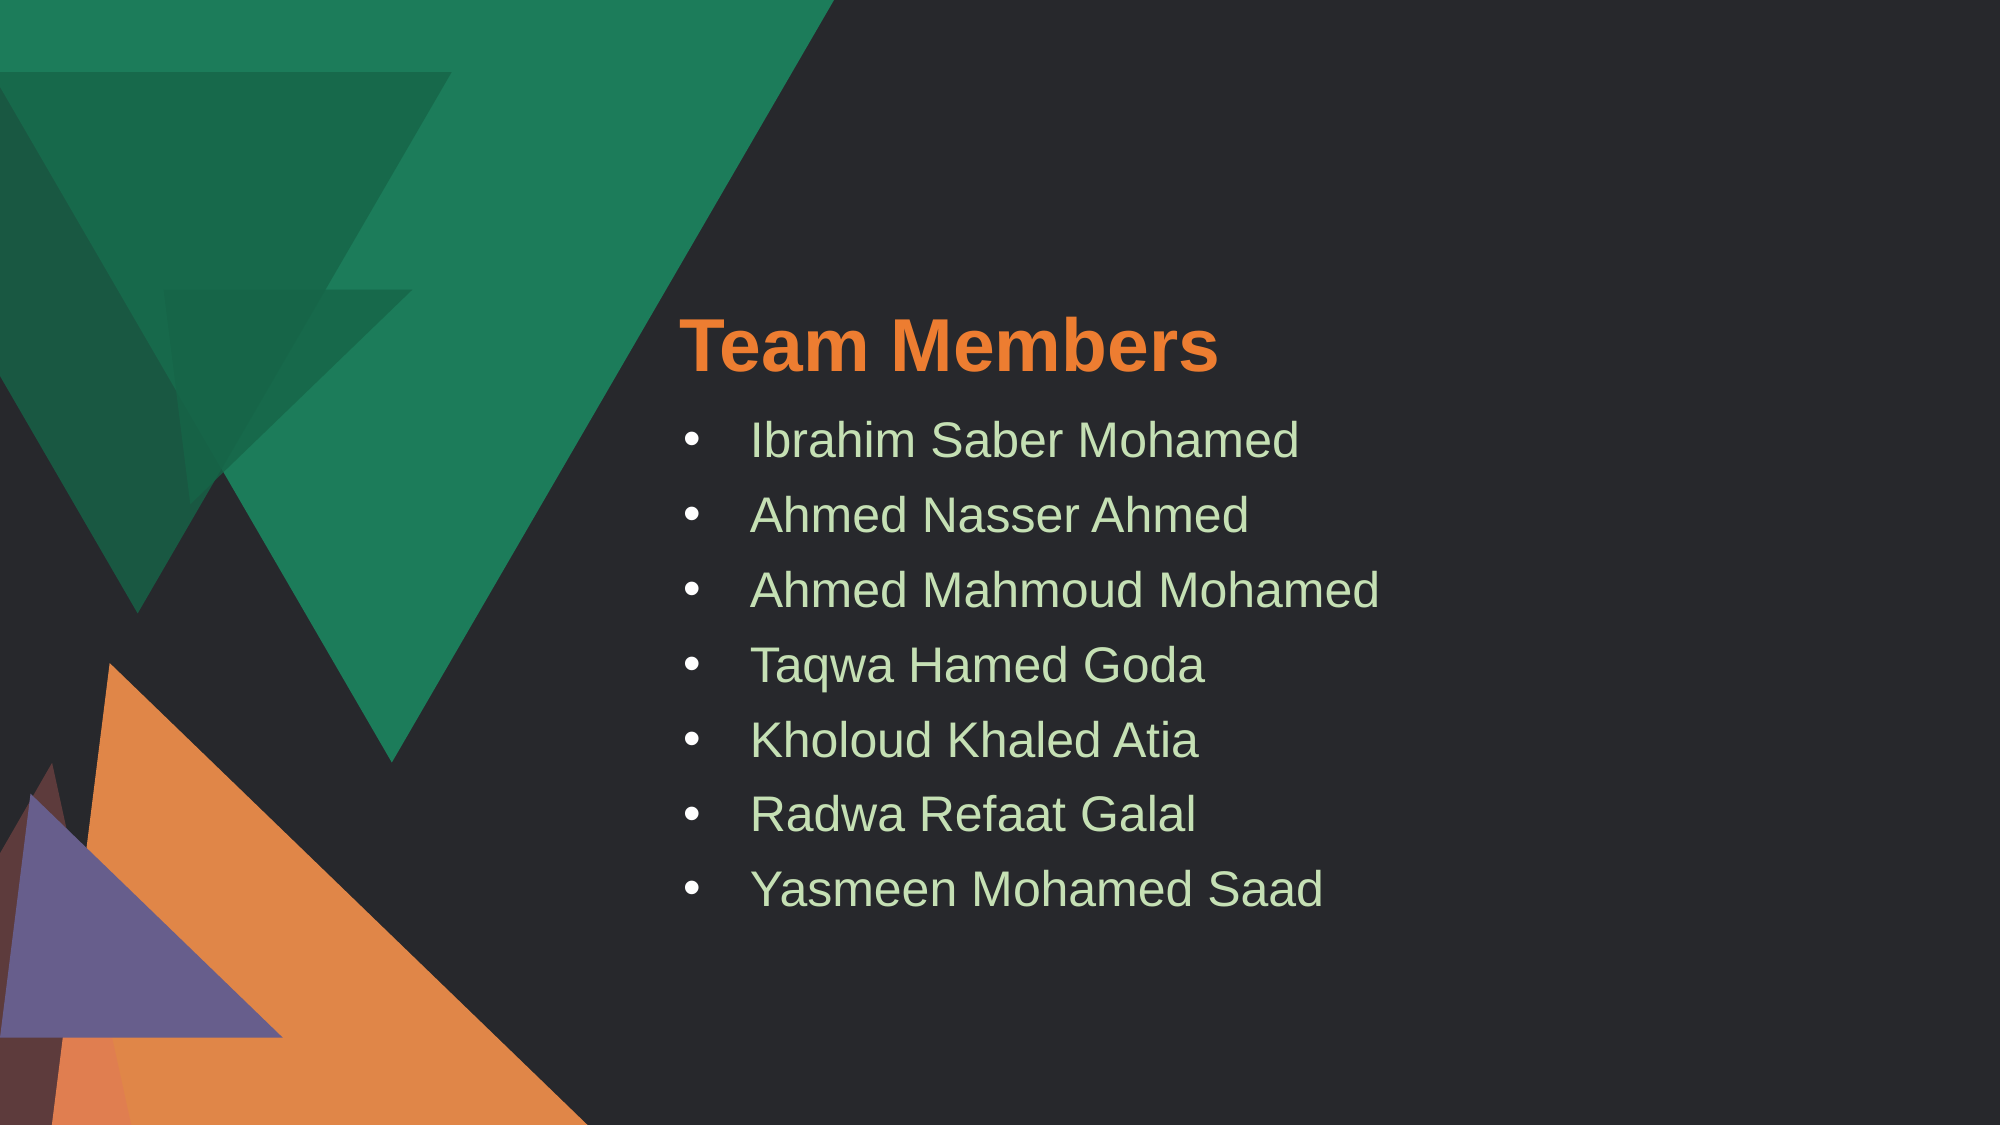

# Team Members
Ibrahim Saber Mohamed
Ahmed Nasser Ahmed
Ahmed Mahmoud Mohamed
Taqwa Hamed Goda
Kholoud Khaled Atia
Radwa Refaat Galal
Yasmeen Mohamed Saad